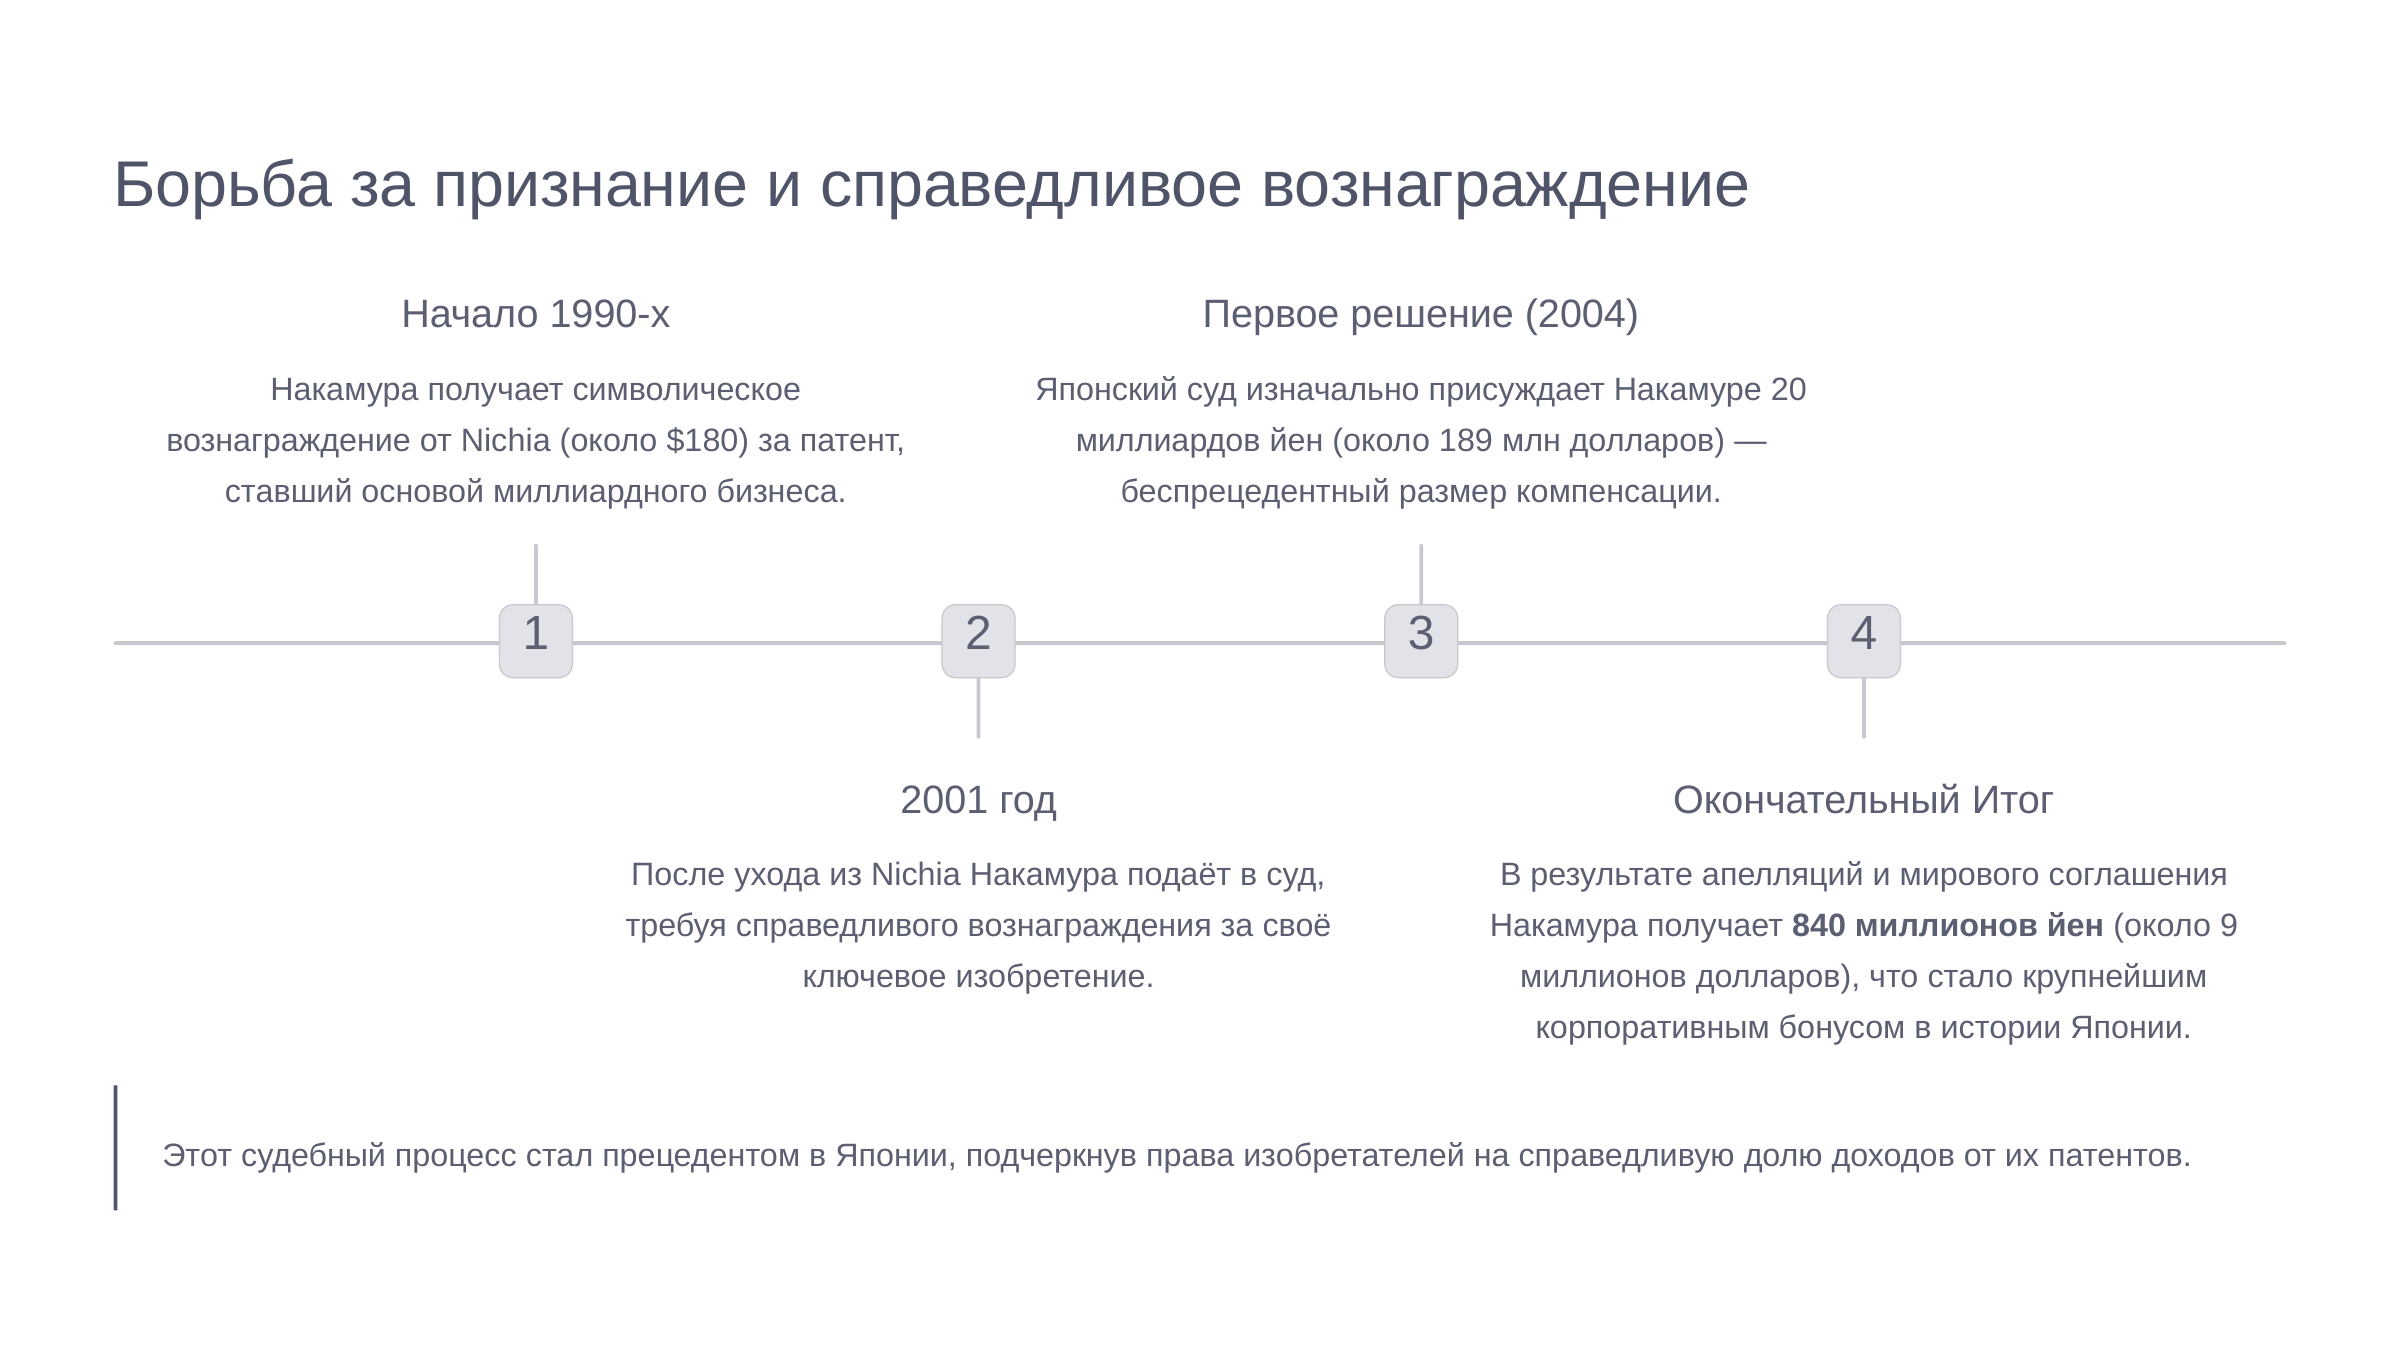

Борьба за признание и справедливое вознаграждение
Начало 1990-х
Первое решение (2004)
Накамура получает символическое вознаграждение от Nichia (около $180) за патент, ставший основой миллиардного бизнеса.
Японский суд изначально присуждает Накамуре 20 миллиардов йен (около 189 млн долларов) — беспрецедентный размер компенсации.

1
2
3
4

2001 год
Окончательный Итог
После ухода из Nichia Накамура подаёт в суд, требуя справедливого вознаграждения за своё ключевое изобретение.
В результате апелляций и мирового соглашения Накамура получает 840 миллионов йен (около 9 миллионов долларов), что стало крупнейшим корпоративным бонусом в истории Японии.

Этот судебный процесс стал прецедентом в Японии, подчеркнув права изобретателей на справедливую долю доходов от их патентов.